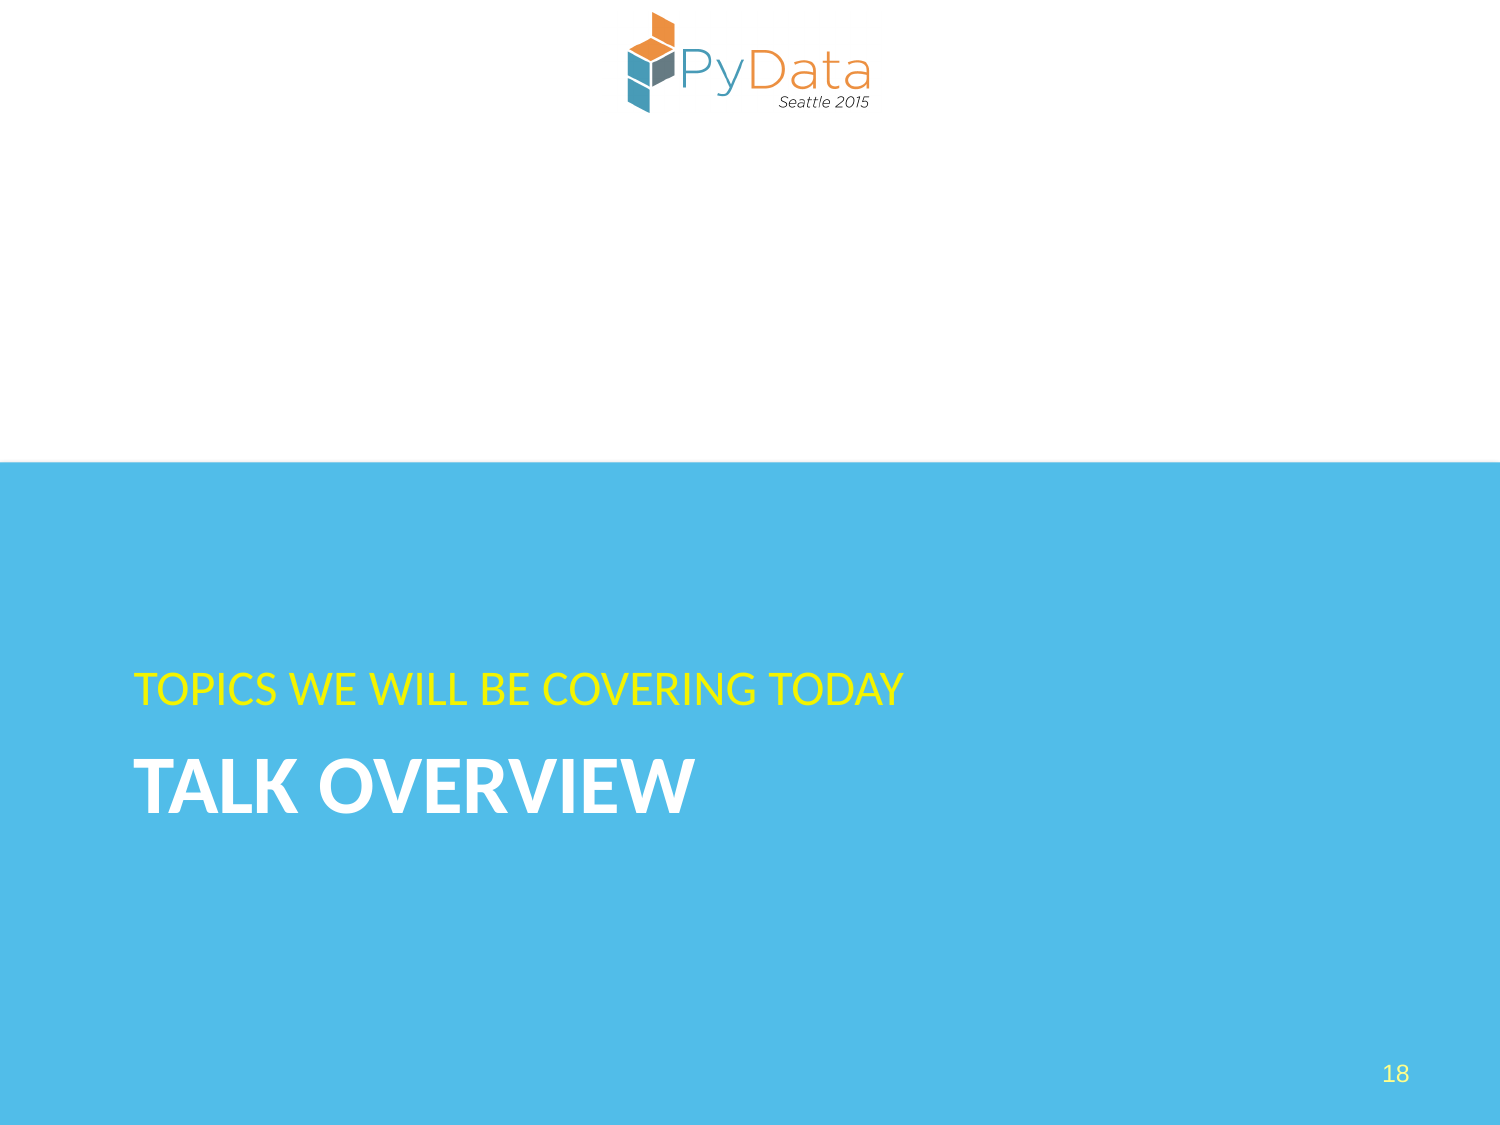

Topics we will Be Covering Today
# Talk Overview
18